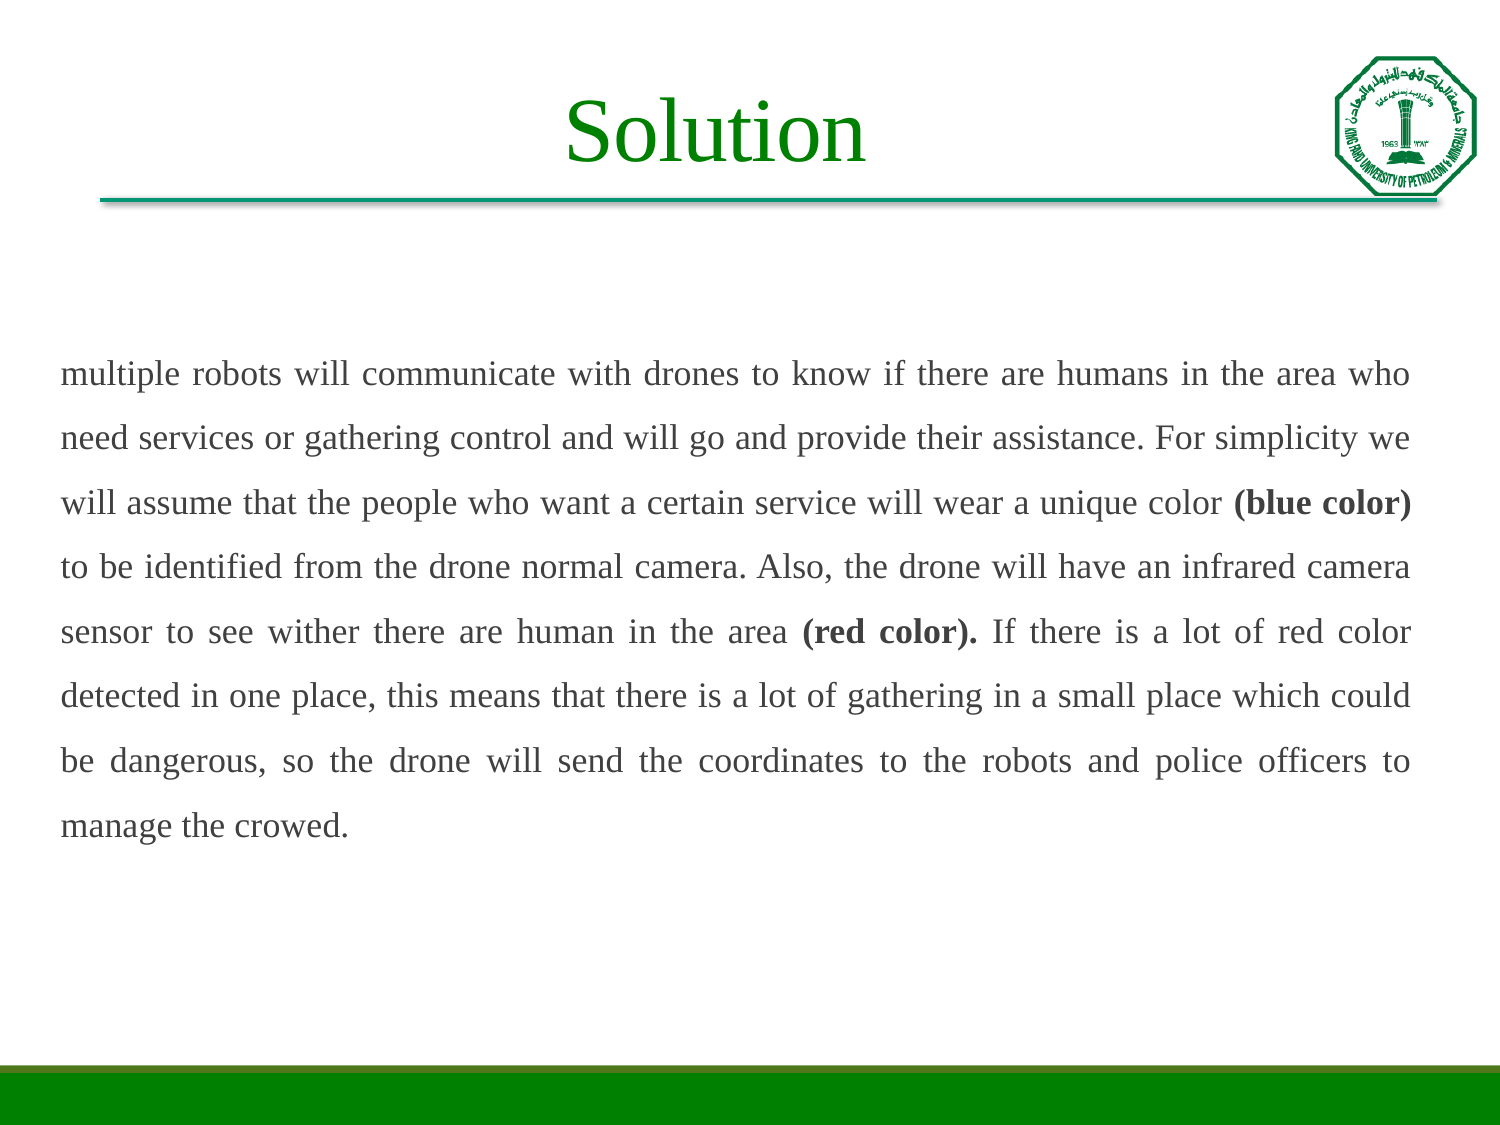

# Solution
multiple robots will communicate with drones to know if there are humans in the area who need services or gathering control and will go and provide their assistance. For simplicity we will assume that the people who want a certain service will wear a unique color (blue color) to be identified from the drone normal camera. Also, the drone will have an infrared camera sensor to see wither there are human in the area (red color). If there is a lot of red color detected in one place, this means that there is a lot of gathering in a small place which could be dangerous, so the drone will send the coordinates to the robots and police officers to manage the crowed.